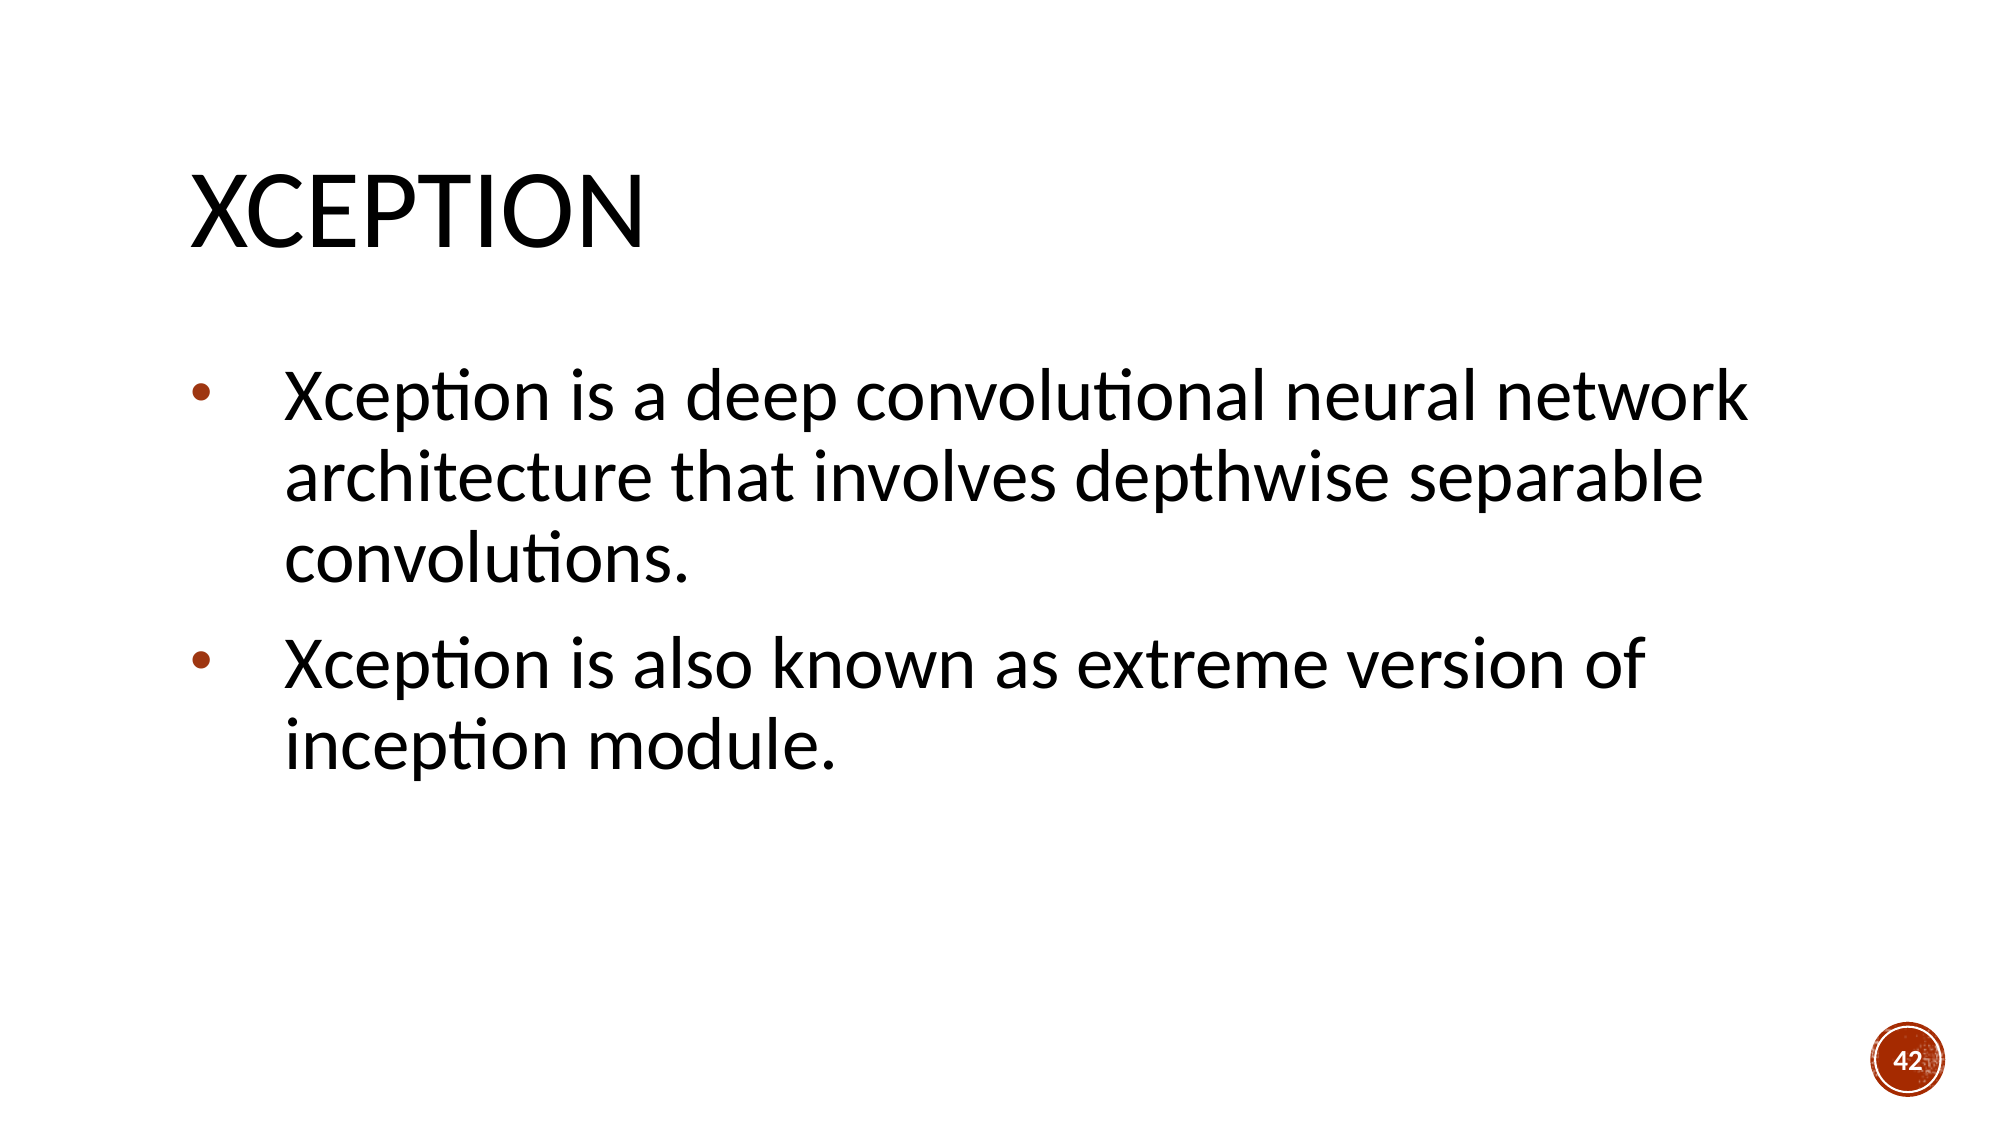

# XCEPTION
Xception is a deep convolutional neural network architecture that involves depthwise separable convolutions.
Xception is also known as extreme version of inception module.

42